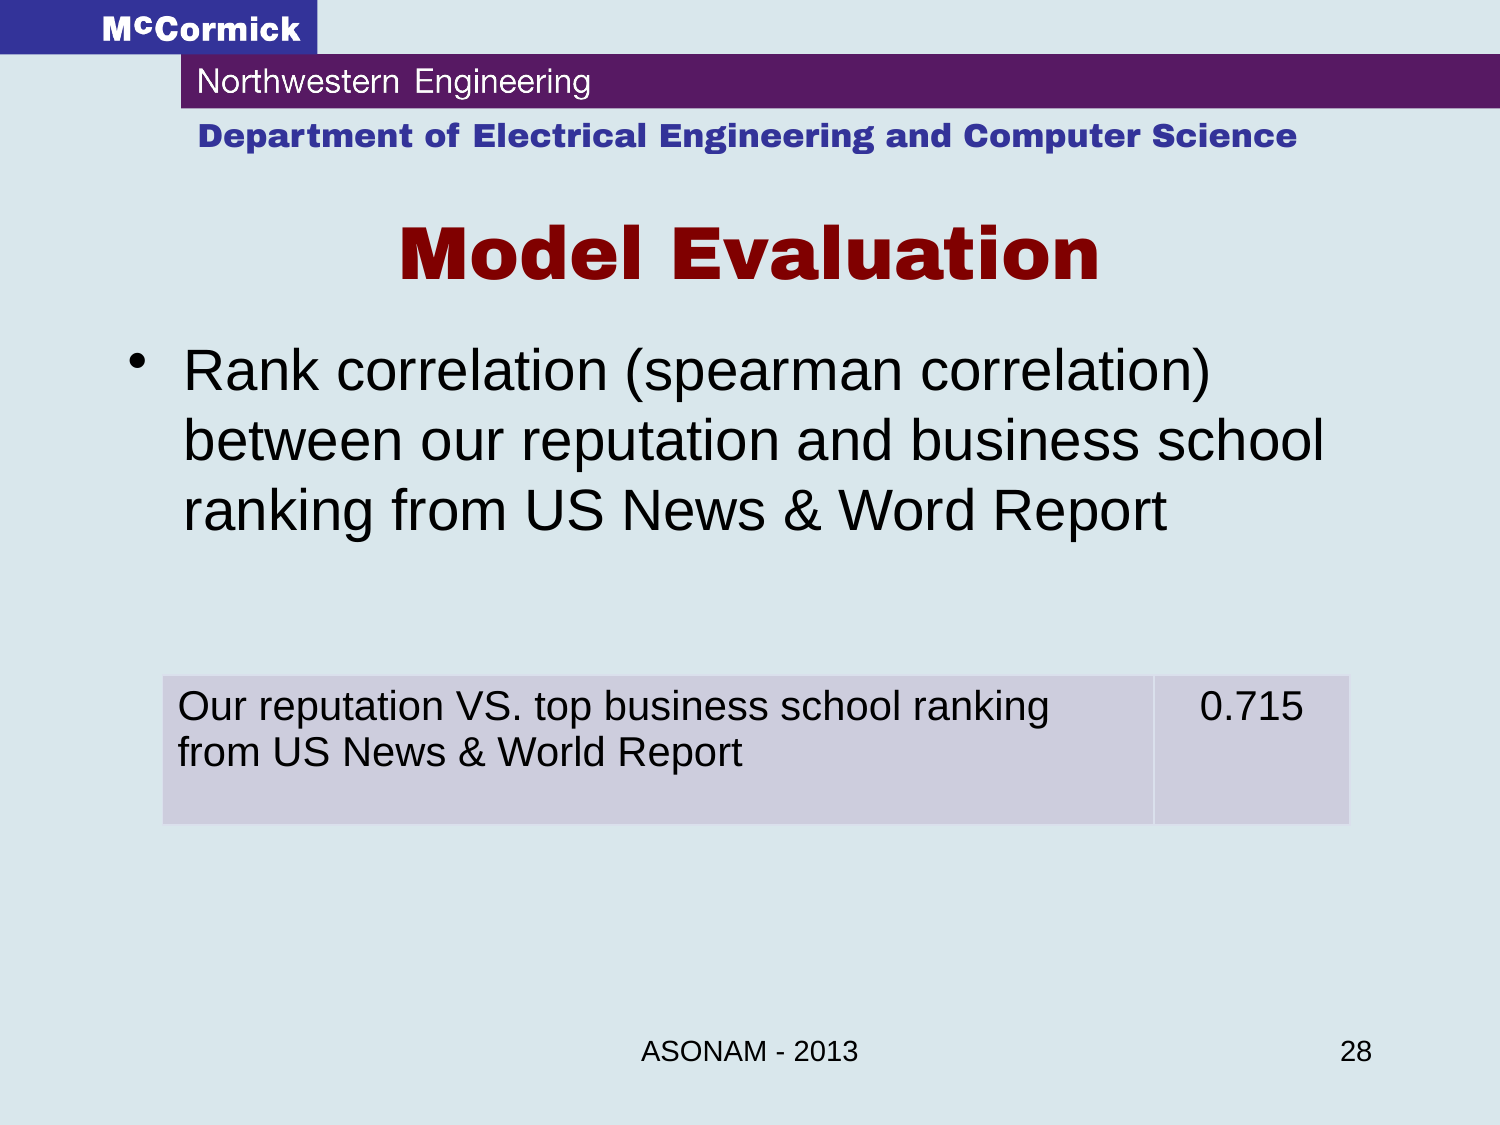

# Model Evaluation
Rank correlation (spearman correlation) between our reputation and business school ranking from US News & Word Report
| Our reputation VS. top business school ranking from US News & World Report | 0.715 |
| --- | --- |
ASONAM - 2013
28